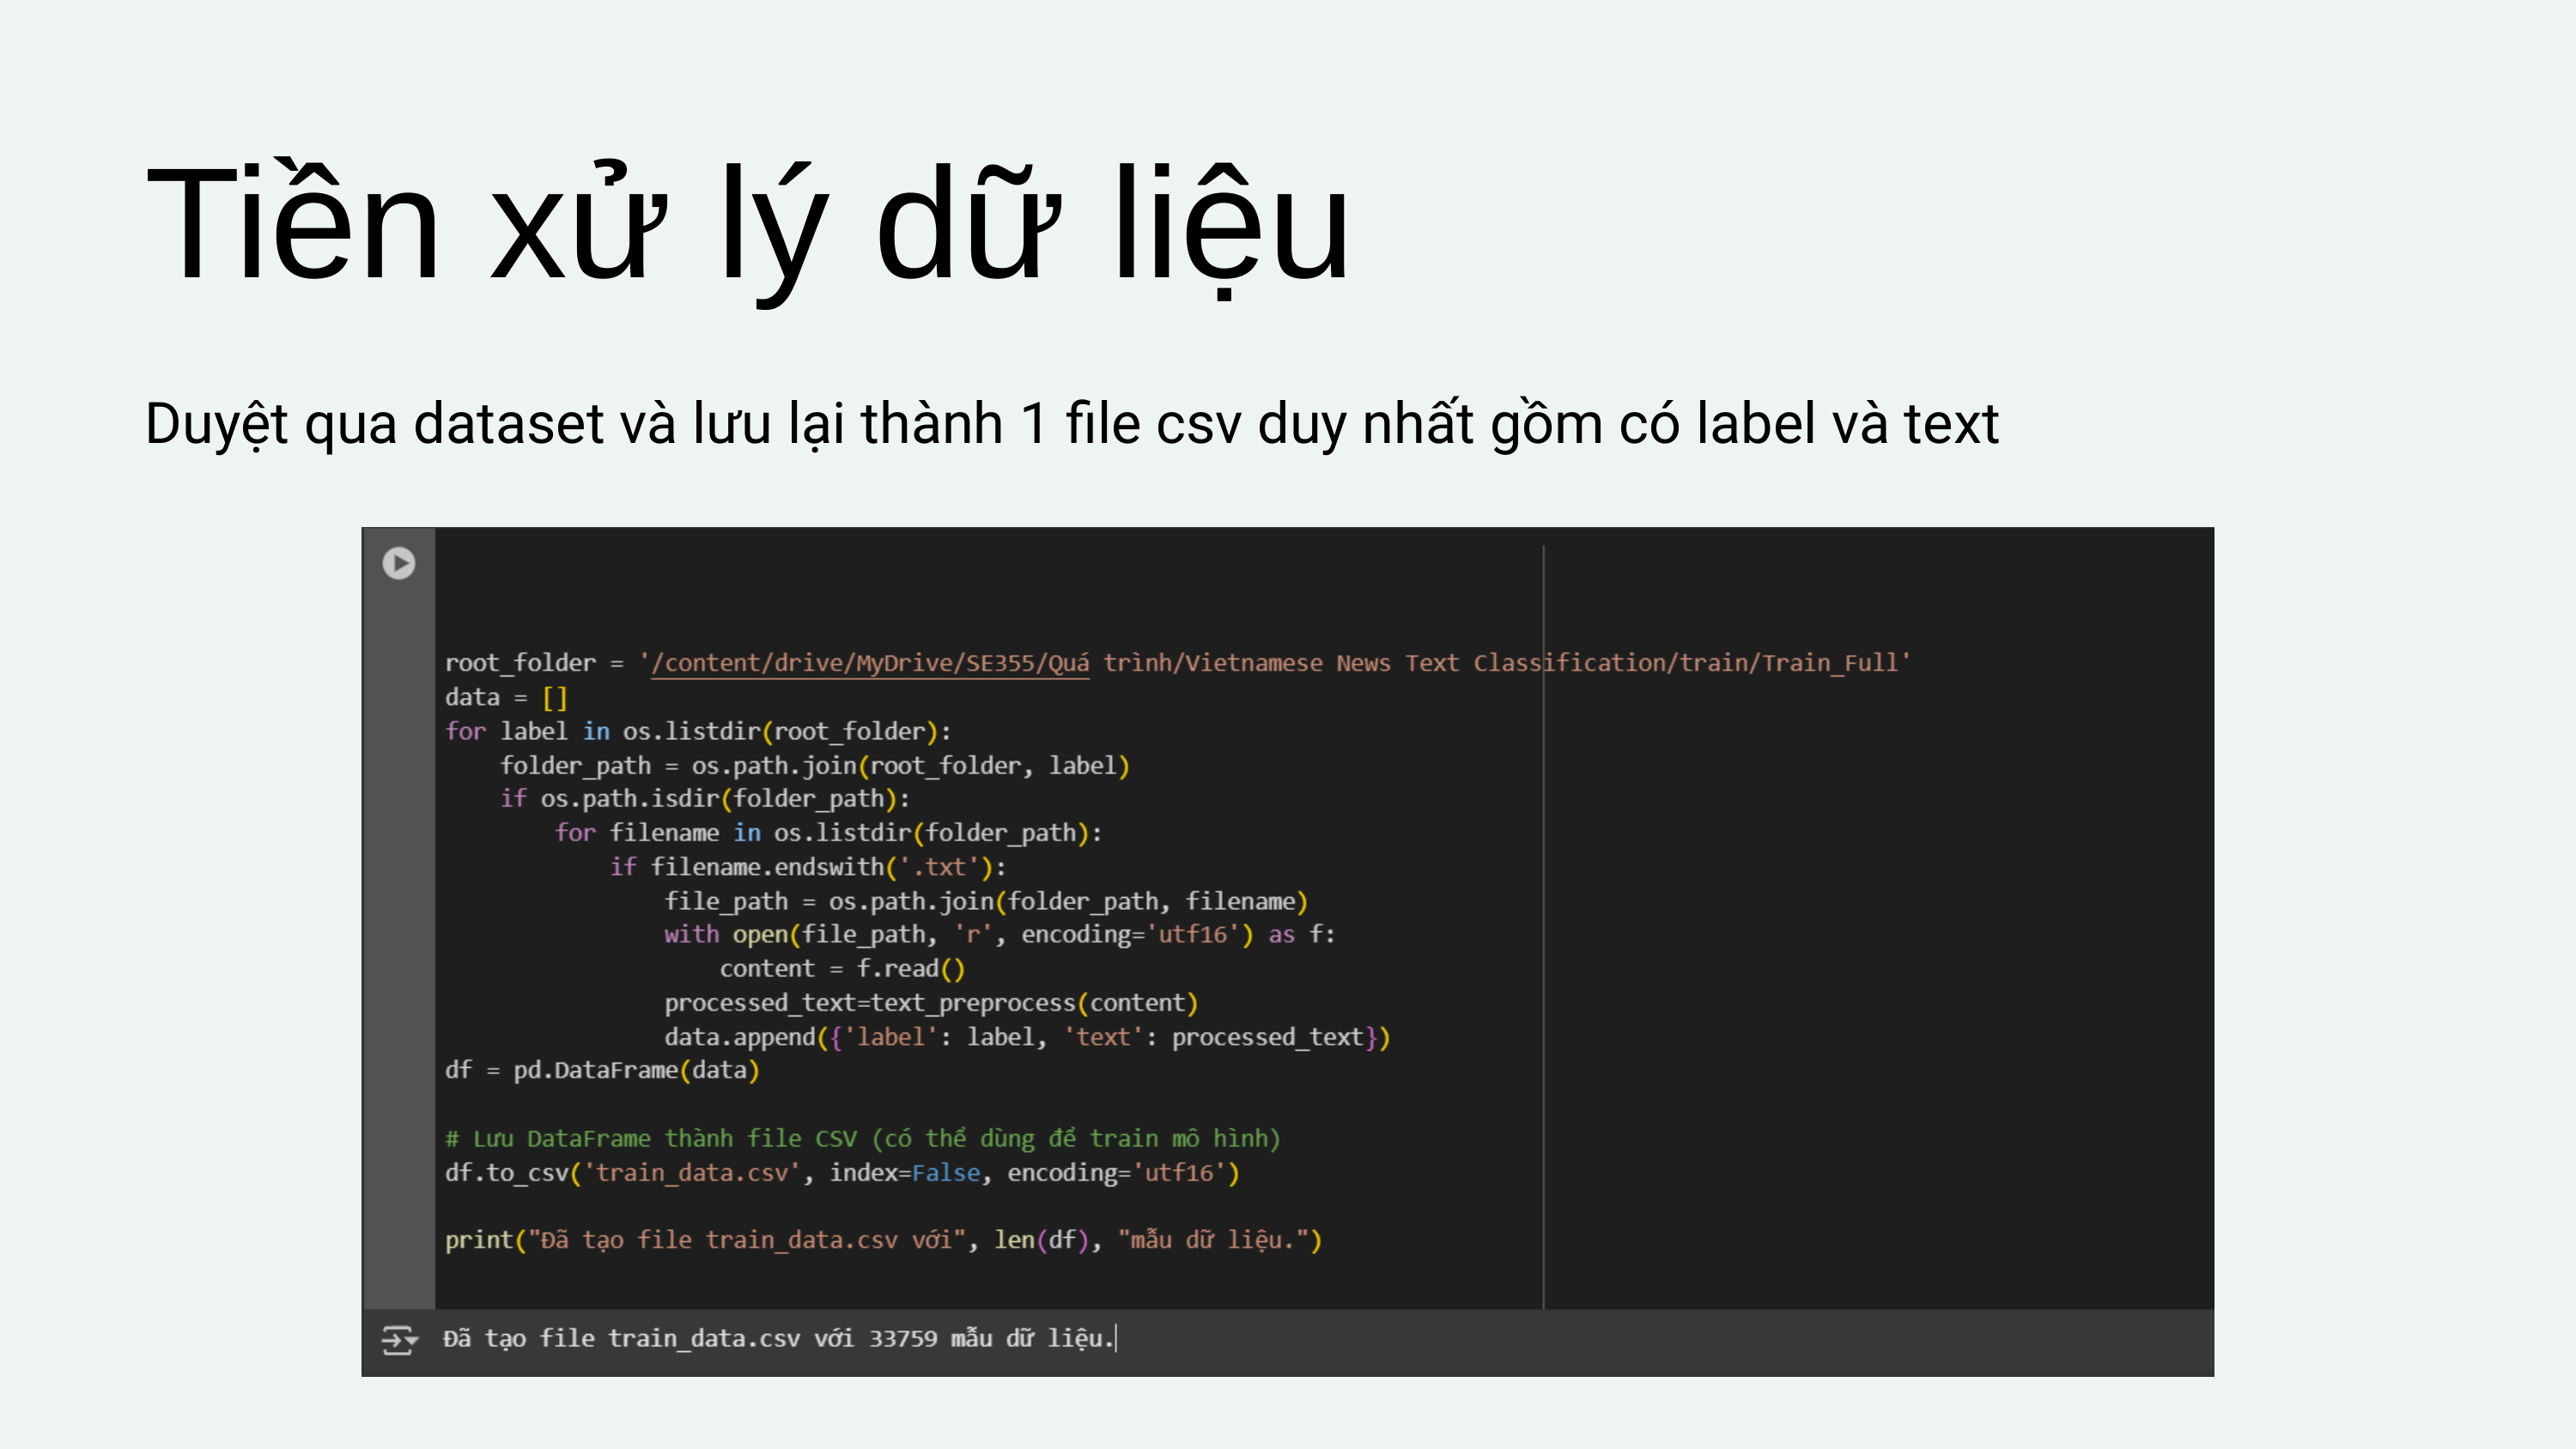

Tiền xử lý dữ liệu
Duyệt qua dataset và lưu lại thành 1 file csv duy nhất gồm có label và text